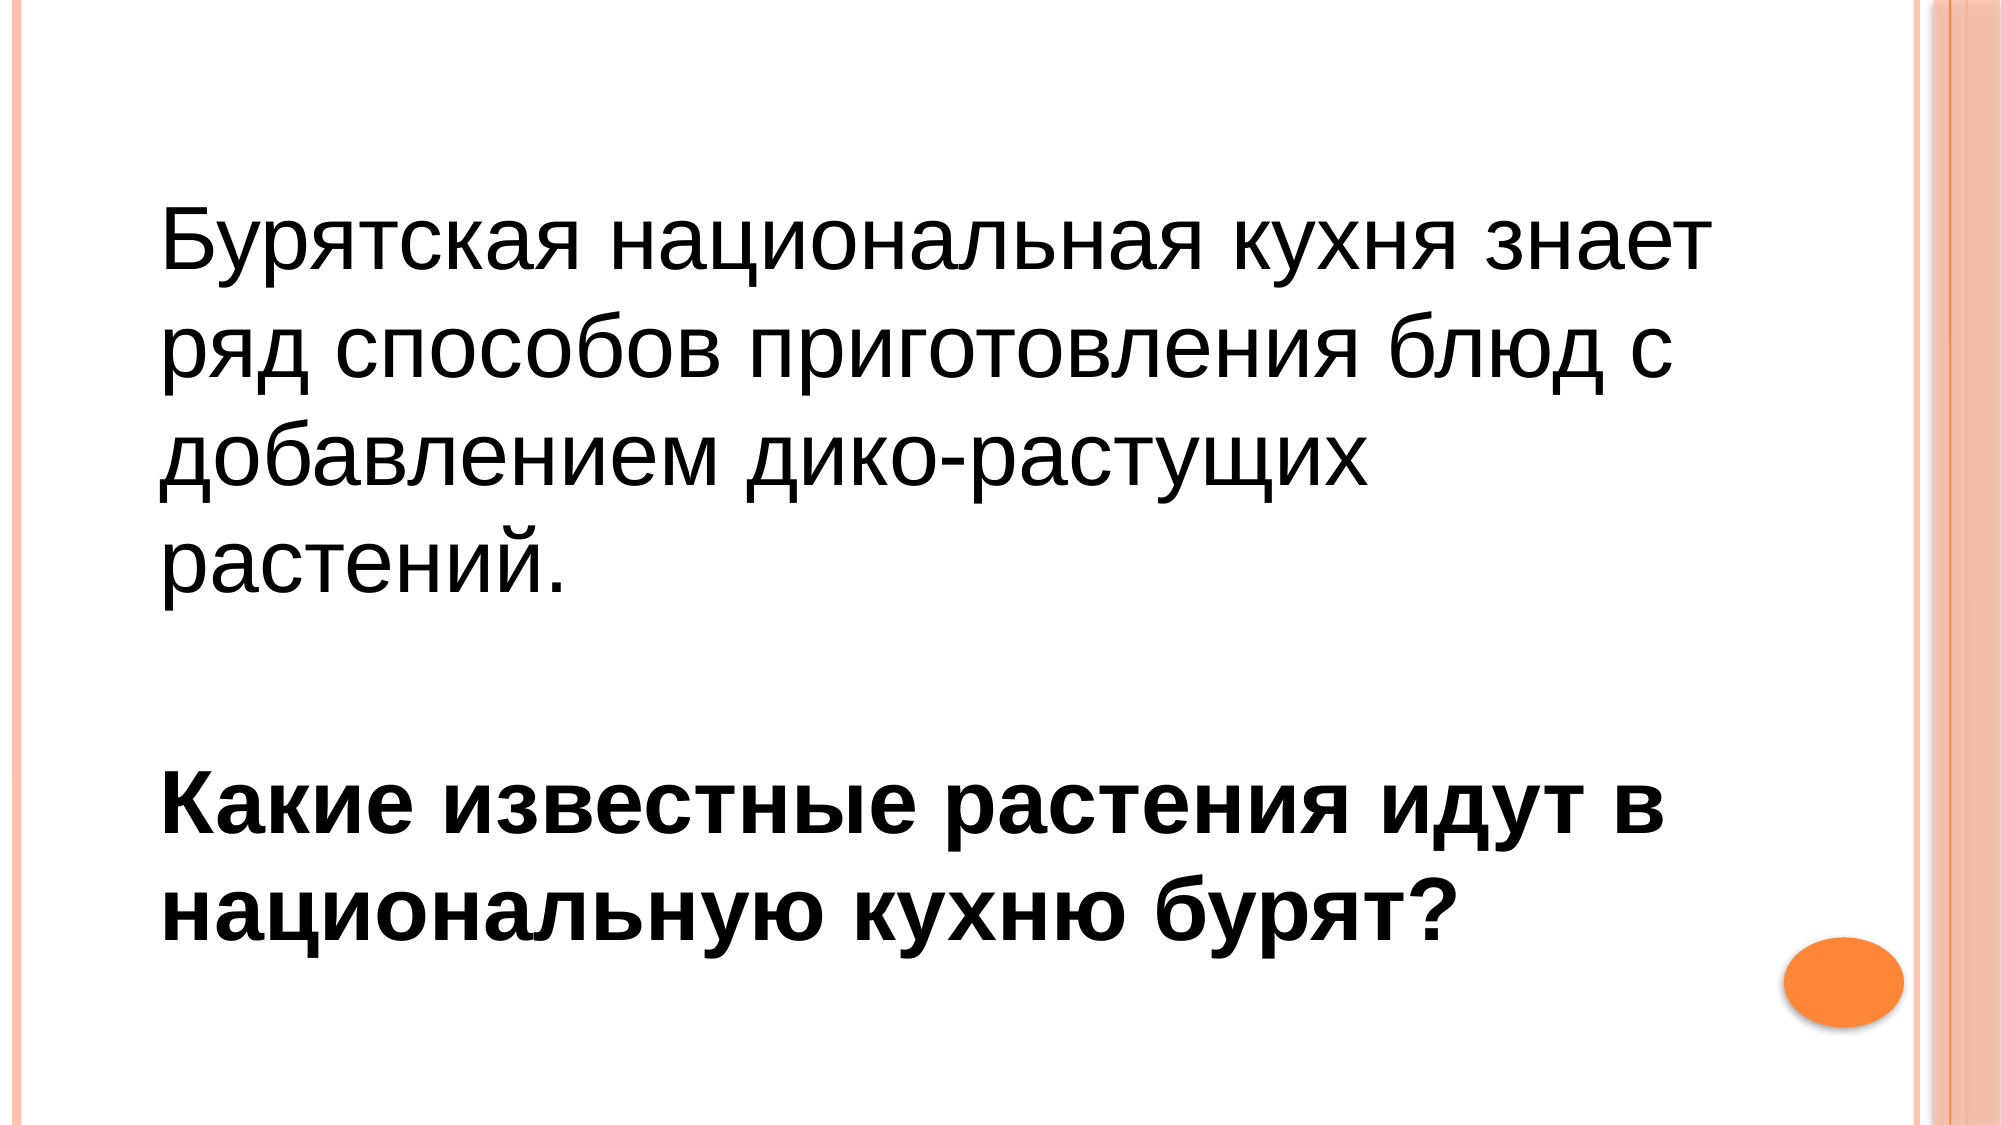

Бурятская национальная кухня знает ряд способов приготовления блюд с добавлением дико-растущих растений.

Какие известные растения идут в национальную кухню бурят?